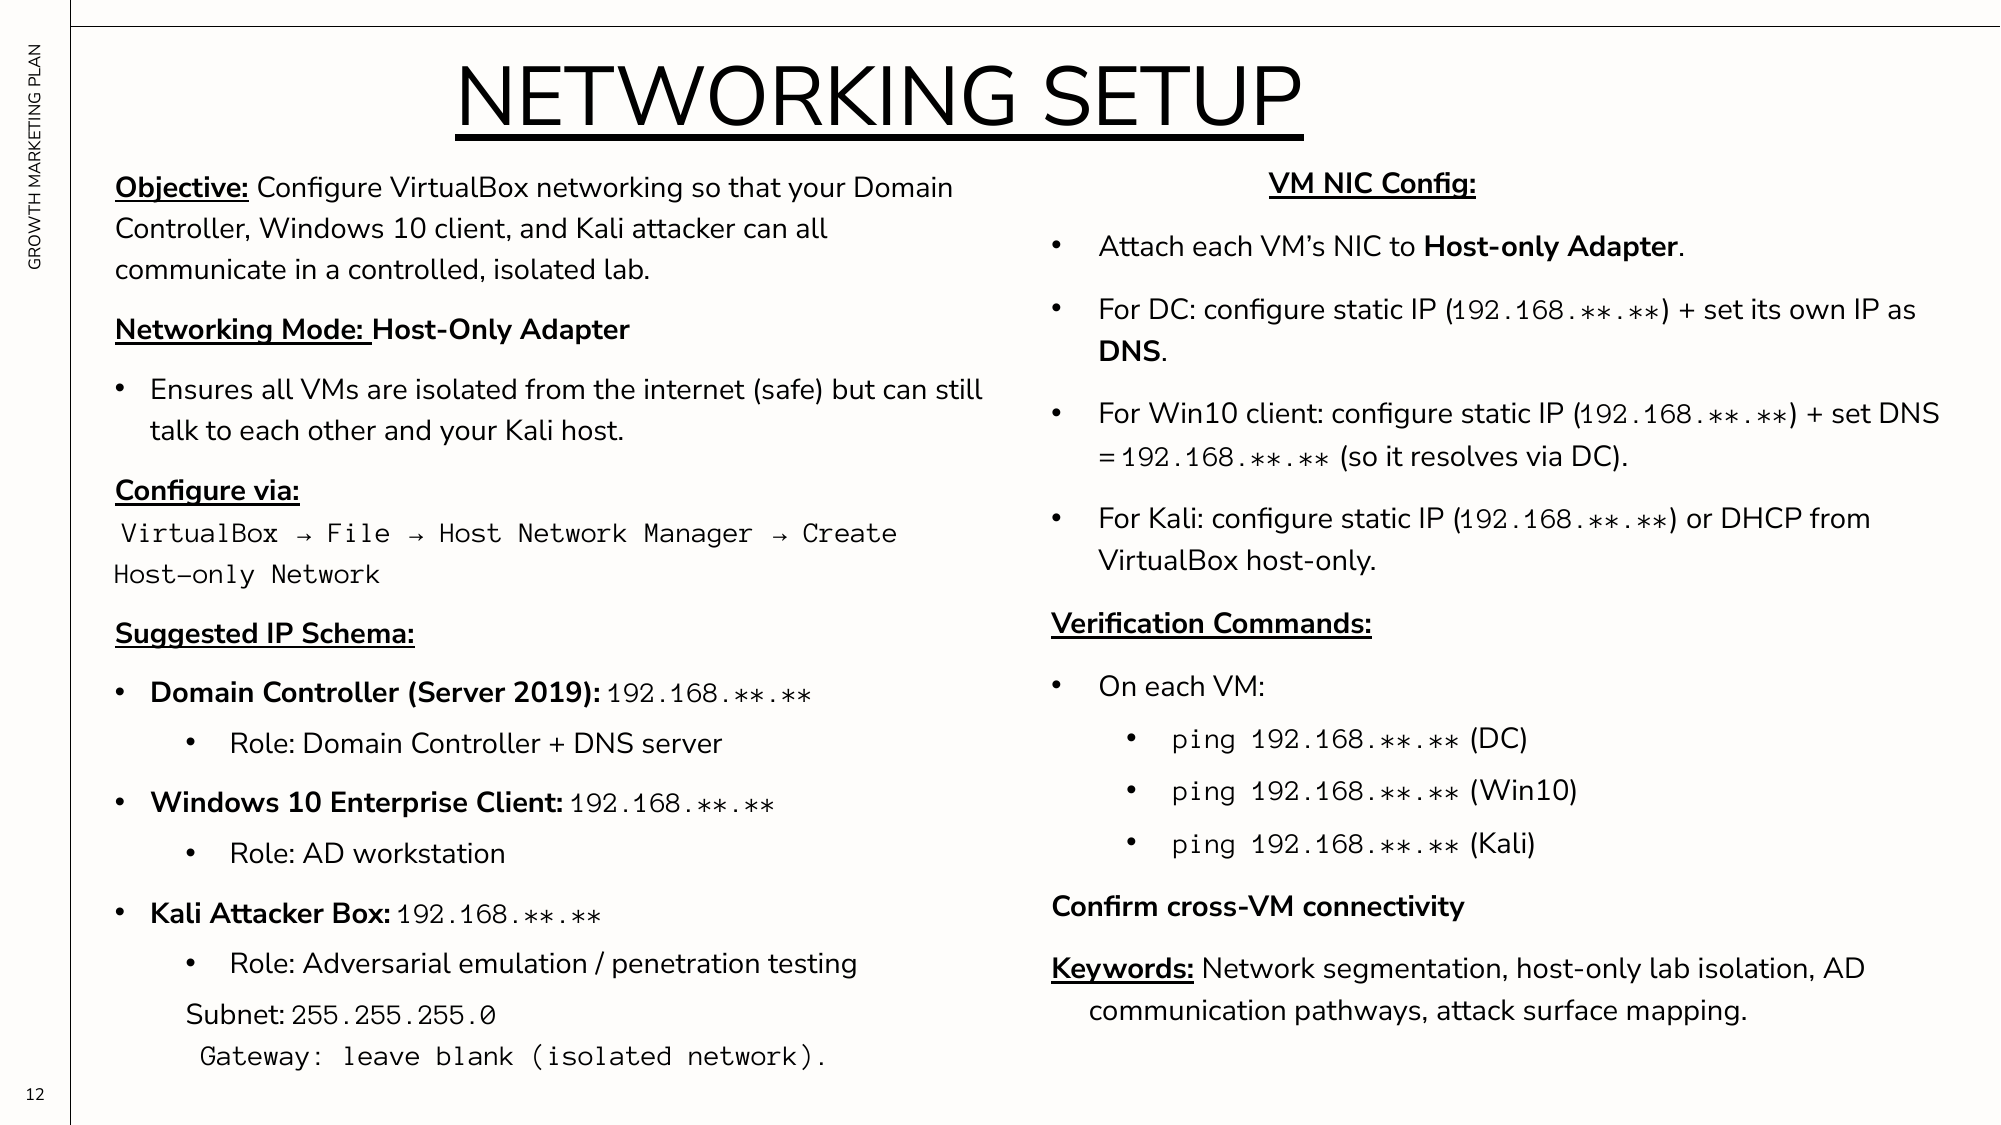

# Networking Setup
                        VM NIC Config:
Attach each VM’s NIC to Host-only Adapter.
For DC: configure static IP (192.168.**.**) + set its own IP as DNS.
For Win10 client: configure static IP (192.168.**.**) + set DNS = 192.168.**.** (so it resolves via DC).
For Kali: configure static IP (192.168.**.**) or DHCP from VirtualBox host-only.
Verification Commands:
On each VM:
ping 192.168.**.** (DC)
ping 192.168.**.** (Win10)
ping 192.168.**.** (Kali)
Confirm cross-VM connectivity
Keywords: Network segmentation, host-only lab isolation, AD communication pathways, attack surface mapping.
Objective: Configure VirtualBox networking so that your Domain Controller, Windows 10 client, and Kali attacker can all communicate in a controlled, isolated lab.
Networking Mode: Host-Only Adapter
Ensures all VMs are isolated from the internet (safe) but can still talk to each other and your Kali host.
Configure via:
 VirtualBox → File → Host Network Manager → Create Host-only Network
Suggested IP Schema:
Domain Controller (Server 2019): 192.168.**.**
Role: Domain Controller + DNS server
Windows 10 Enterprise Client: 192.168.**.**
Role: AD workstation
Kali Attacker Box: 192.168.**.**
Role: Adversarial emulation / penetration testing
Subnet: 255.255.255.0
 Gateway: leave blank (isolated network).
GROWTH MARKETING PLAN
12